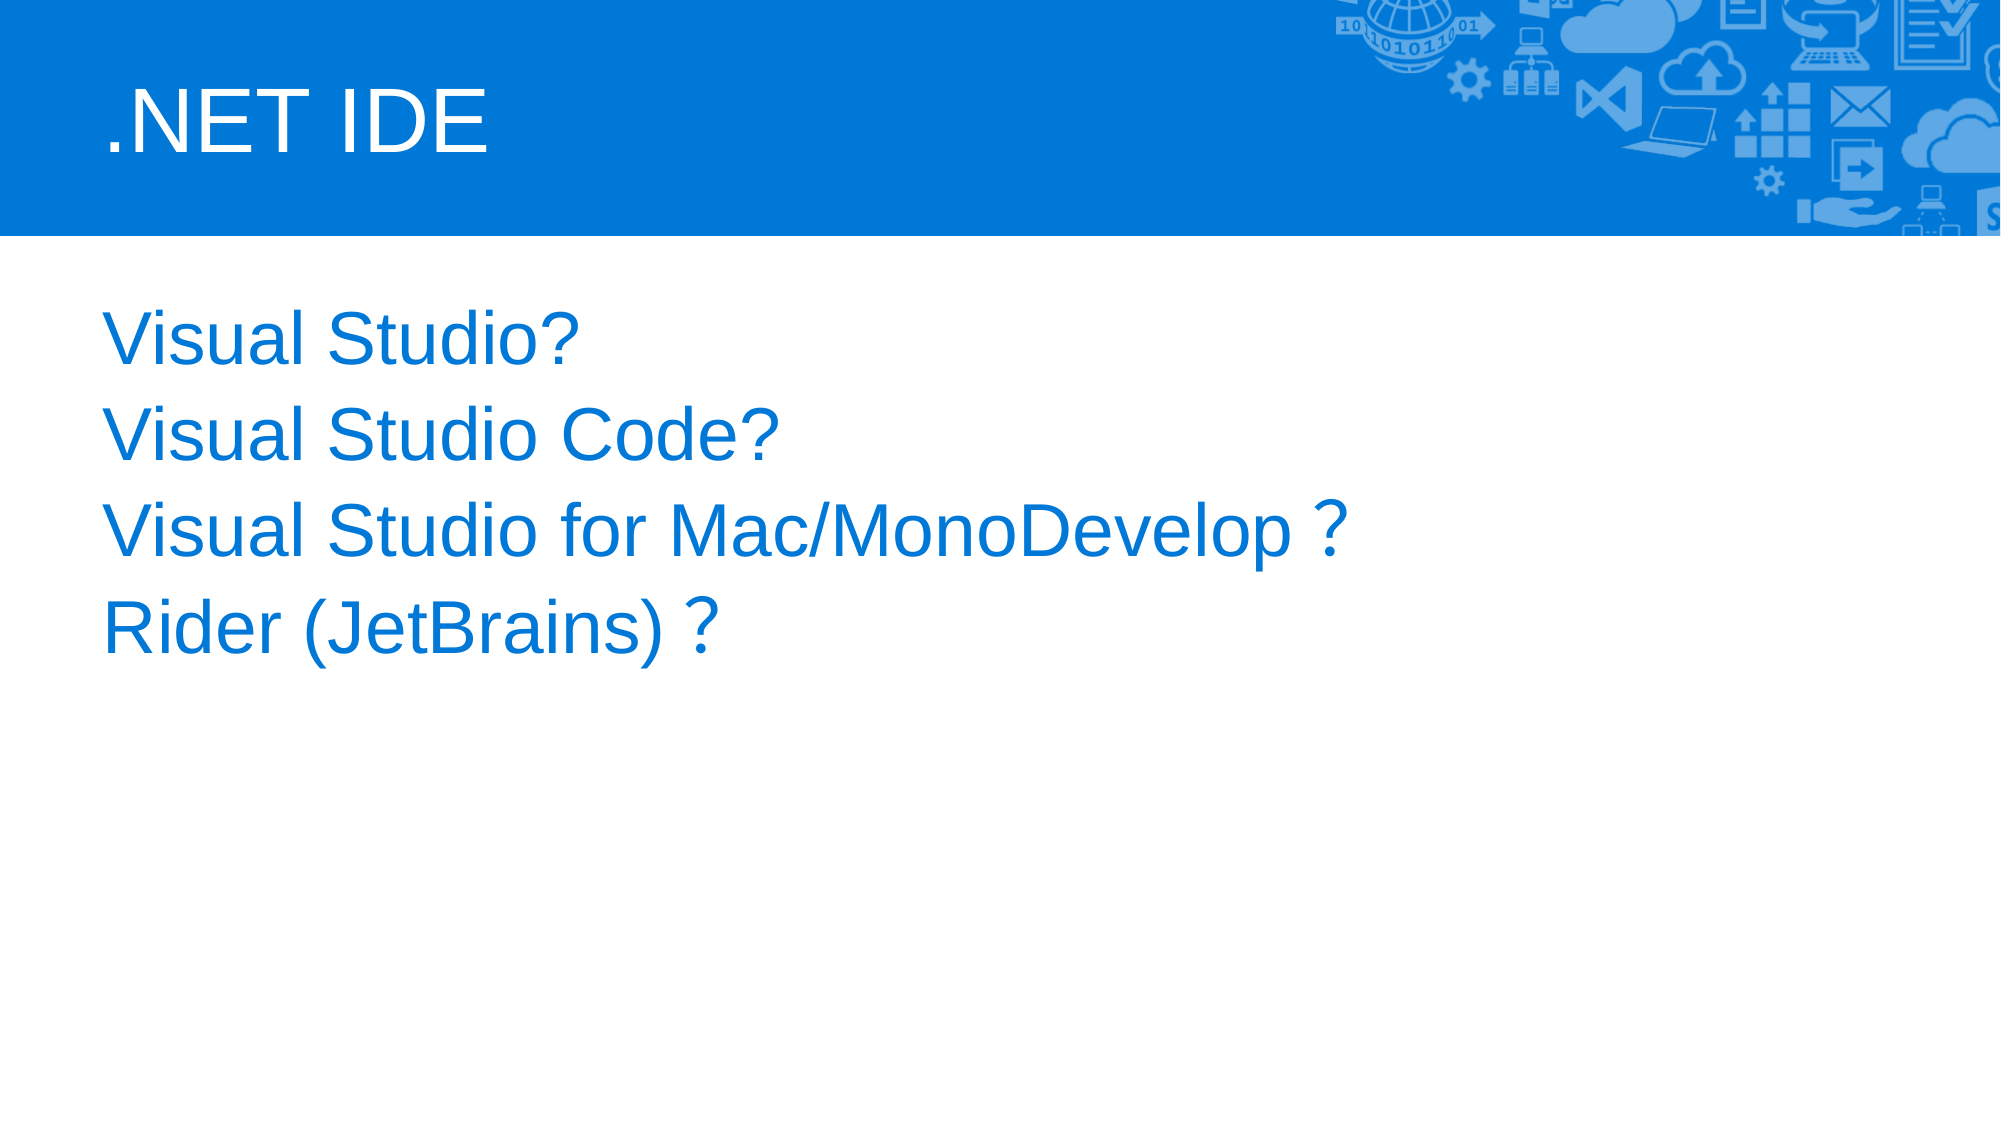

# .NET IDE
Visual Studio?
Visual Studio Code?
Visual Studio for Mac/MonoDevelop？
Rider (JetBrains)？